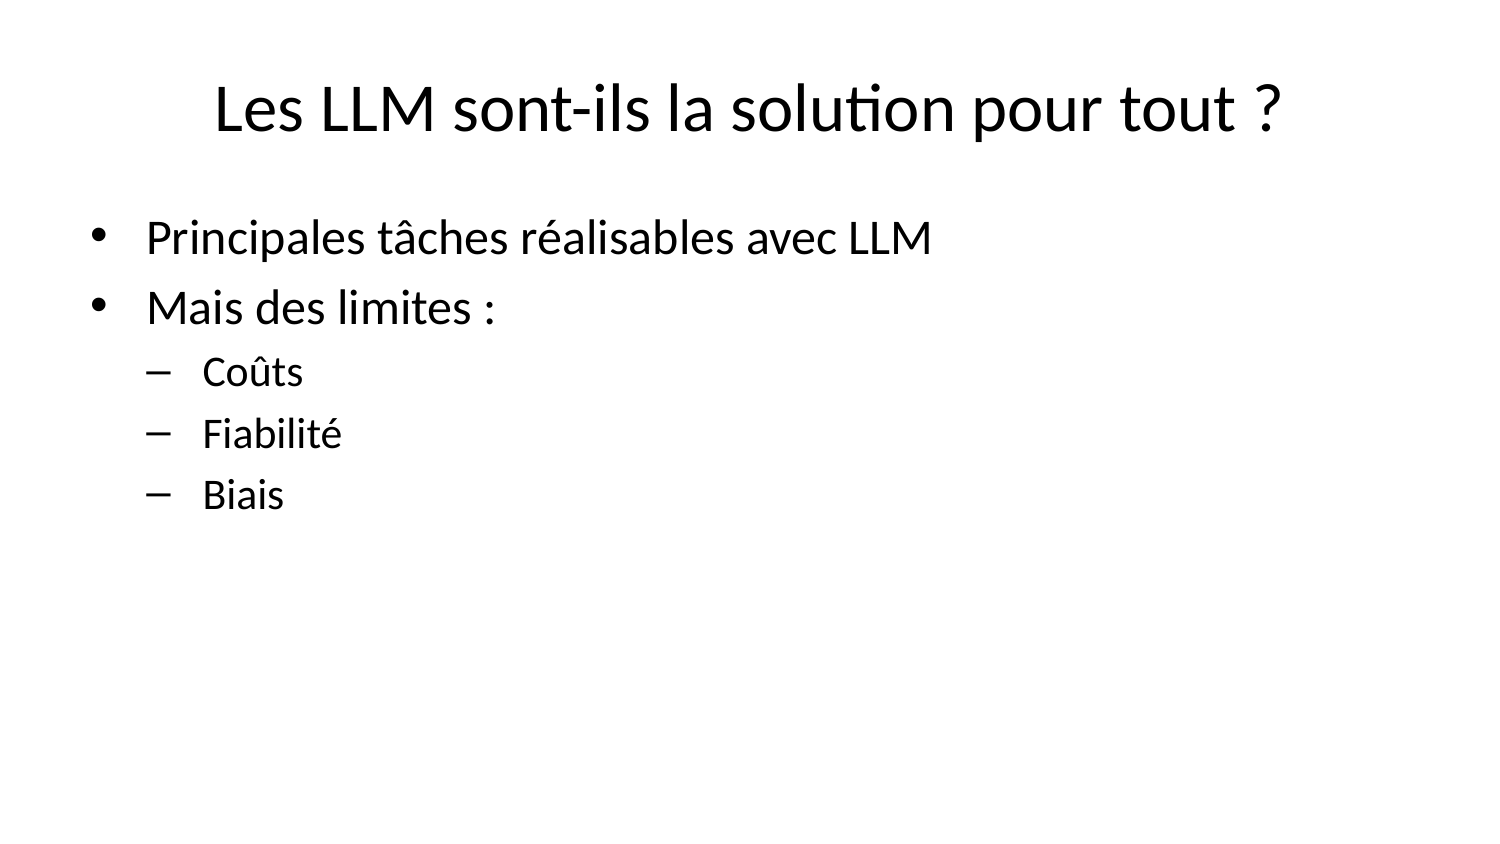

# Les LLM sont-ils la solution pour tout ?
Principales tâches réalisables avec LLM
Mais des limites :
Coûts
Fiabilité
Biais